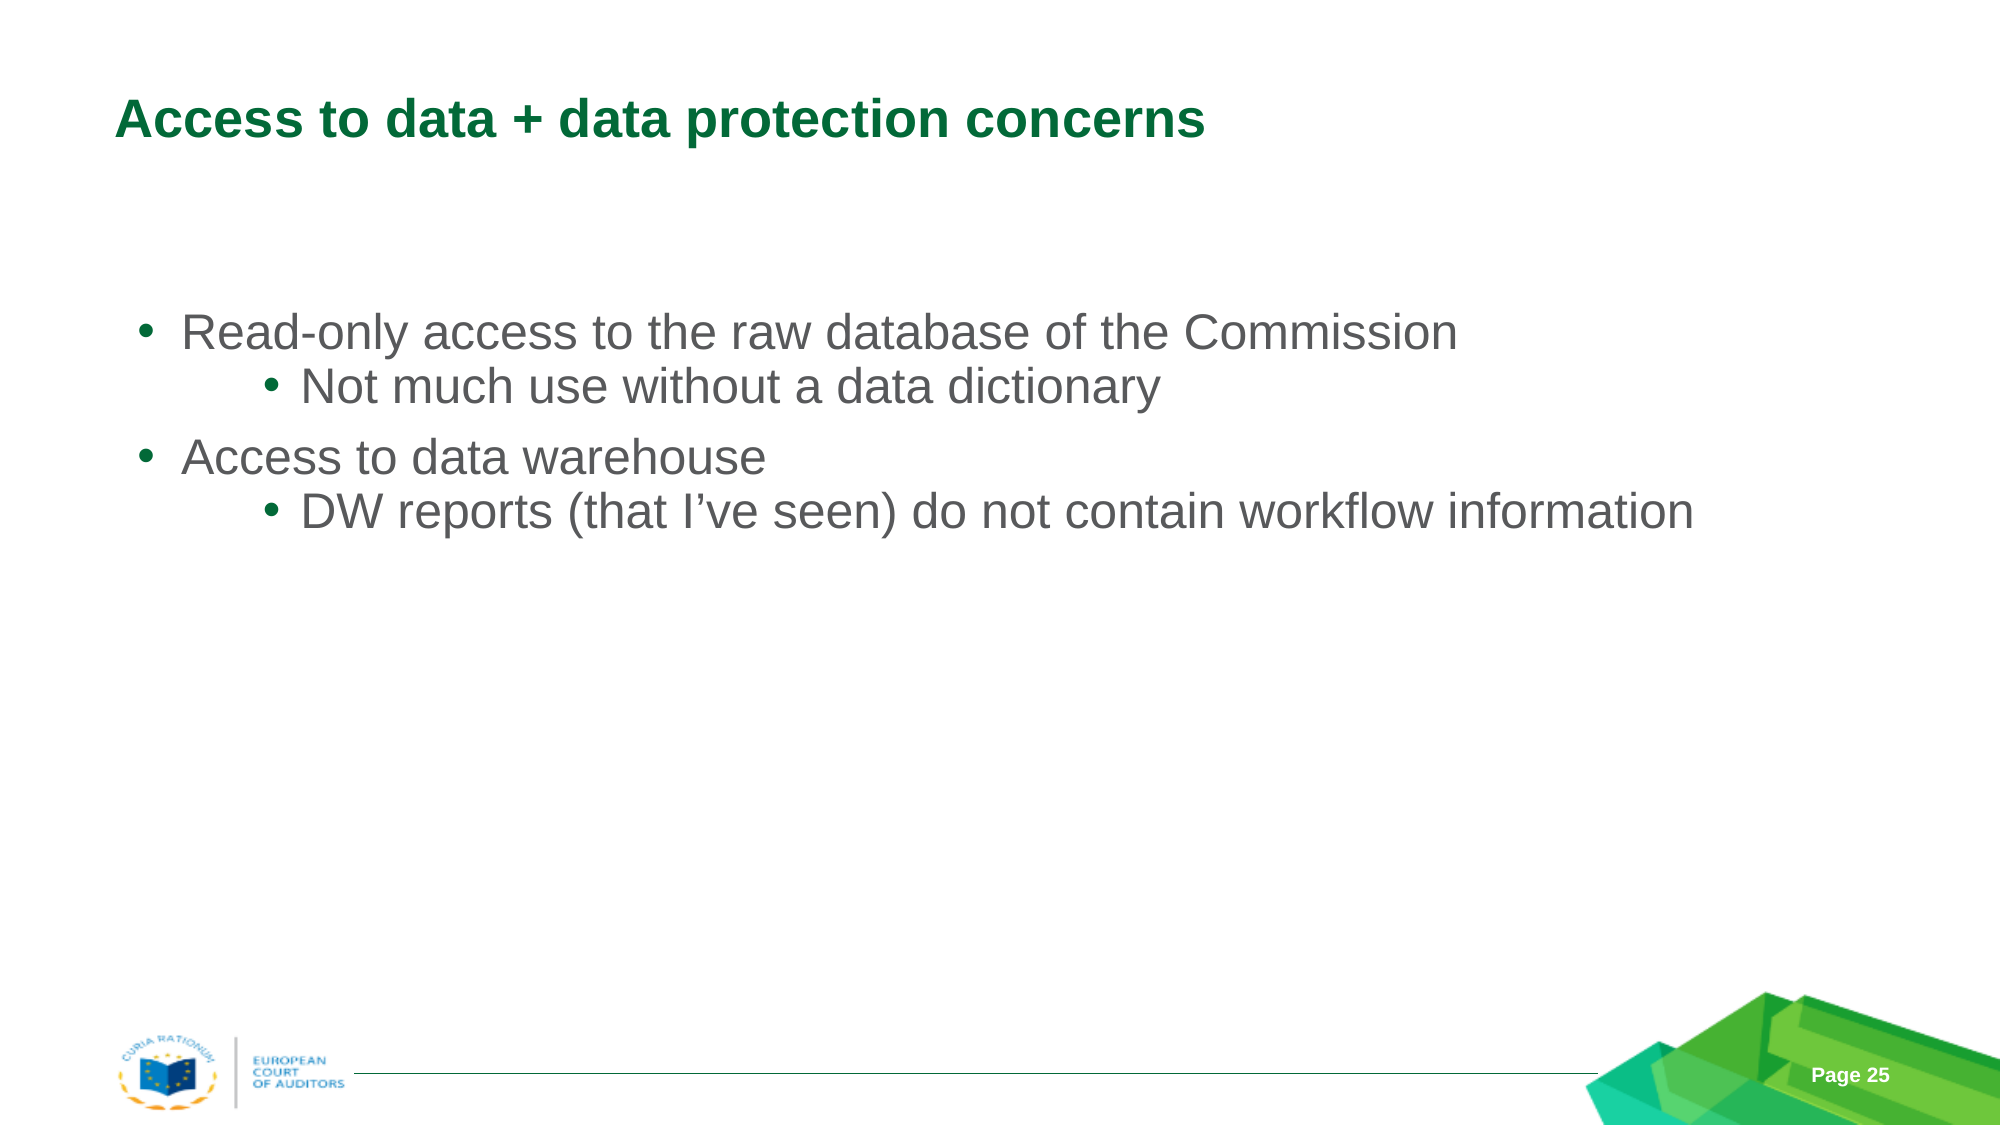

# Access to data + data protection concerns
Read-only access to the raw database of the Commission
Not much use without a data dictionary
Access to data warehouse
DW reports (that I’ve seen) do not contain workflow information

Page 25